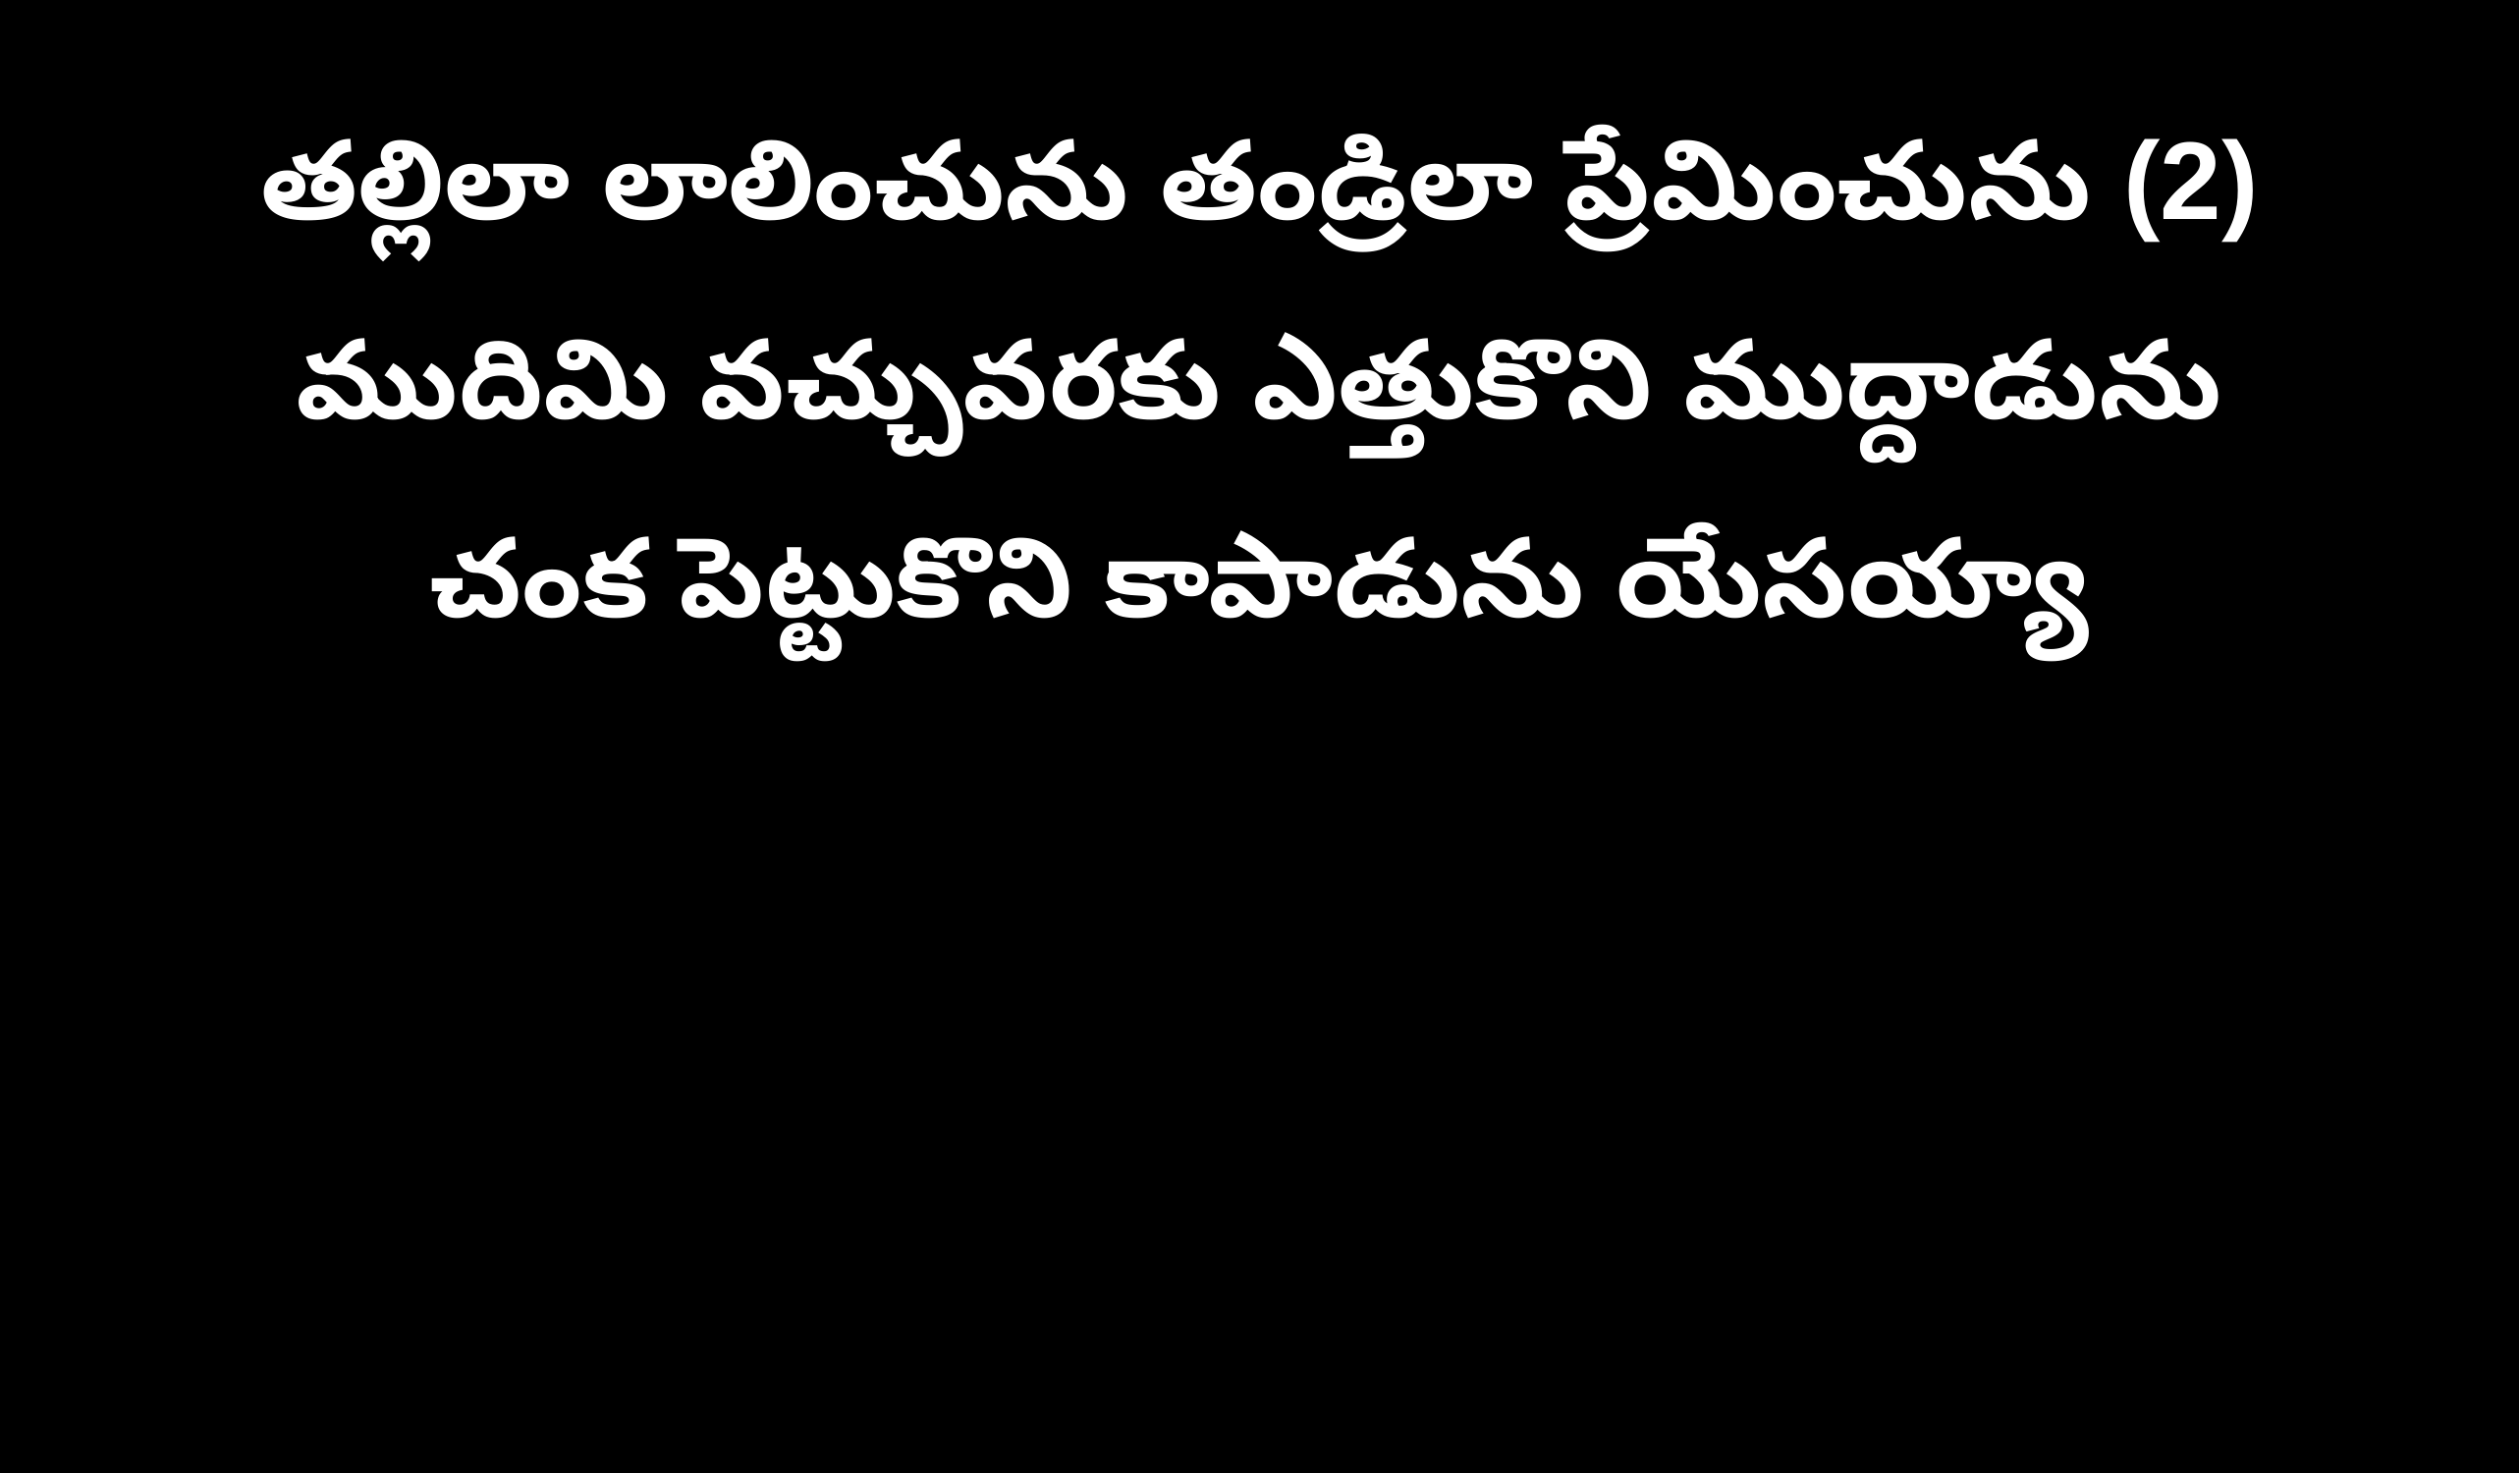

తల్లిలా లాలించును తండ్రిలా ప్రేమించును (2)
ముదిమి వచ్చువరకు ఎత్తుకొని ముద్దాడును
చంక పెట్టుకొని కాపాడును యేసయ్యా